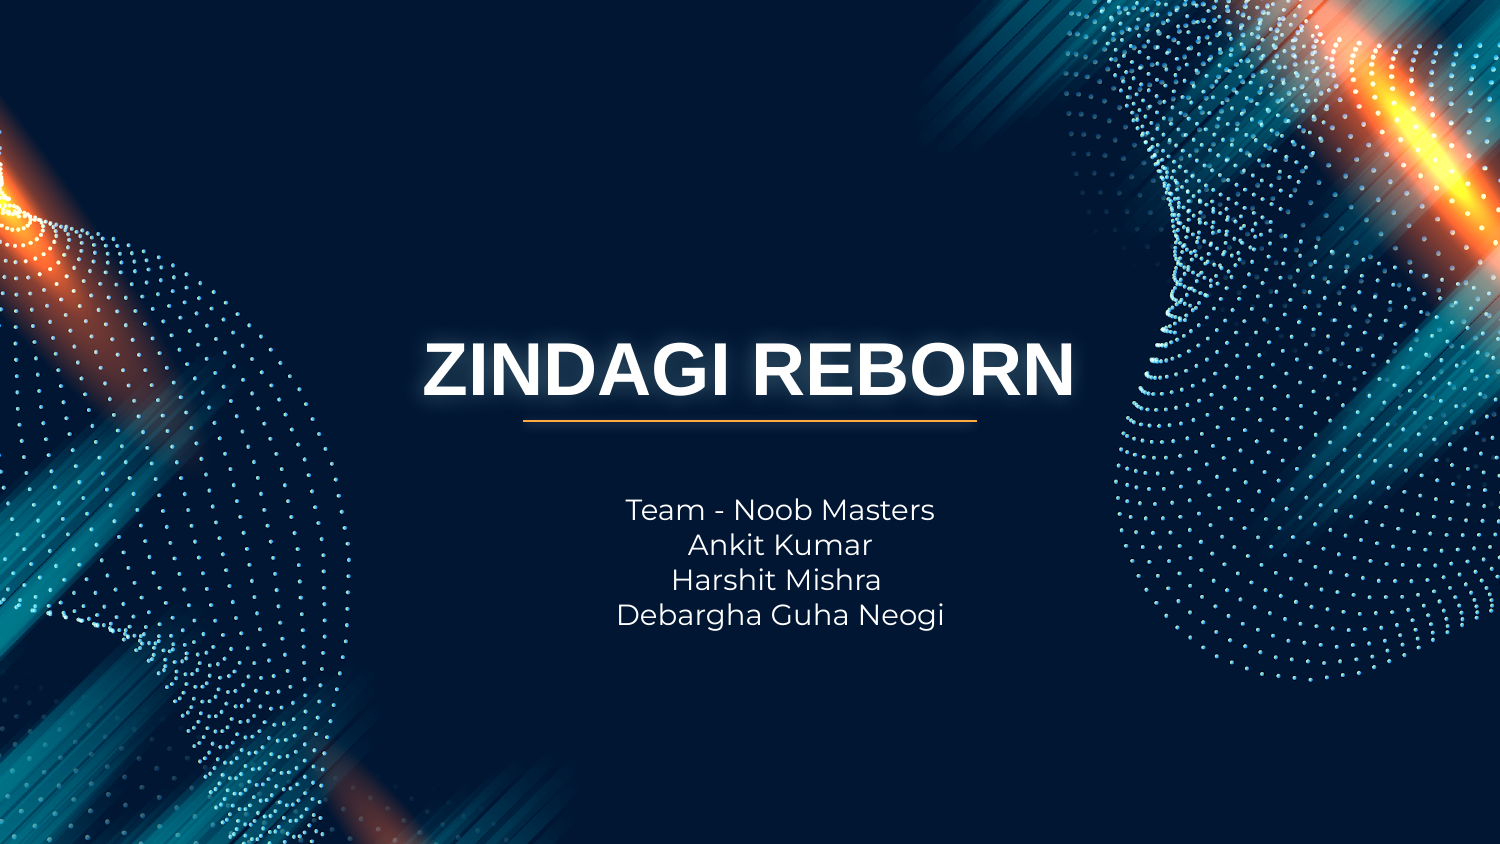

# ZINDAGI REBORN
Team - Noob Masters
Ankit Kumar
Harshit Mishra
Debargha Guha Neogi